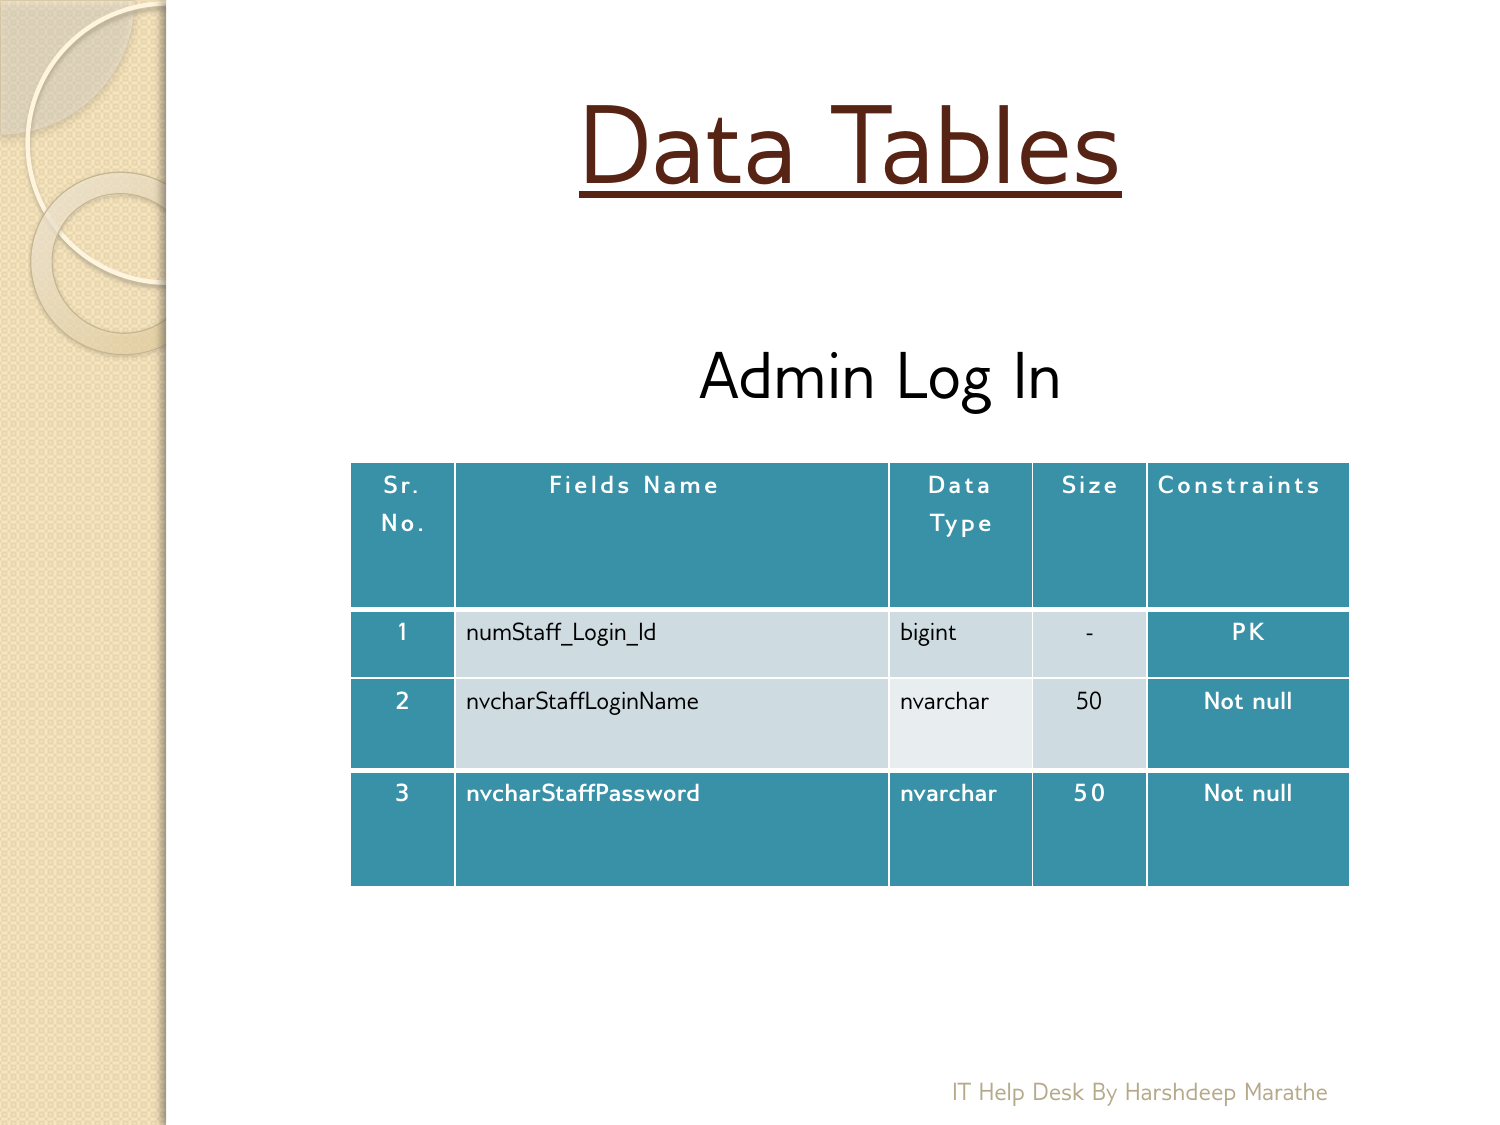

# Data Tables
Admin Log In
| Sr. No. | Fields Name | Data Type | Size | Constraints |
| --- | --- | --- | --- | --- |
| 1 | numStaff\_Login\_Id | bigint | - | PK |
| 2 | nvcharStaffLoginName | nvarchar | 50 | Not null |
| 3 | nvcharStaffPassword | nvarchar | 50 | Not null |
IT Help Desk By Harshdeep Marathe